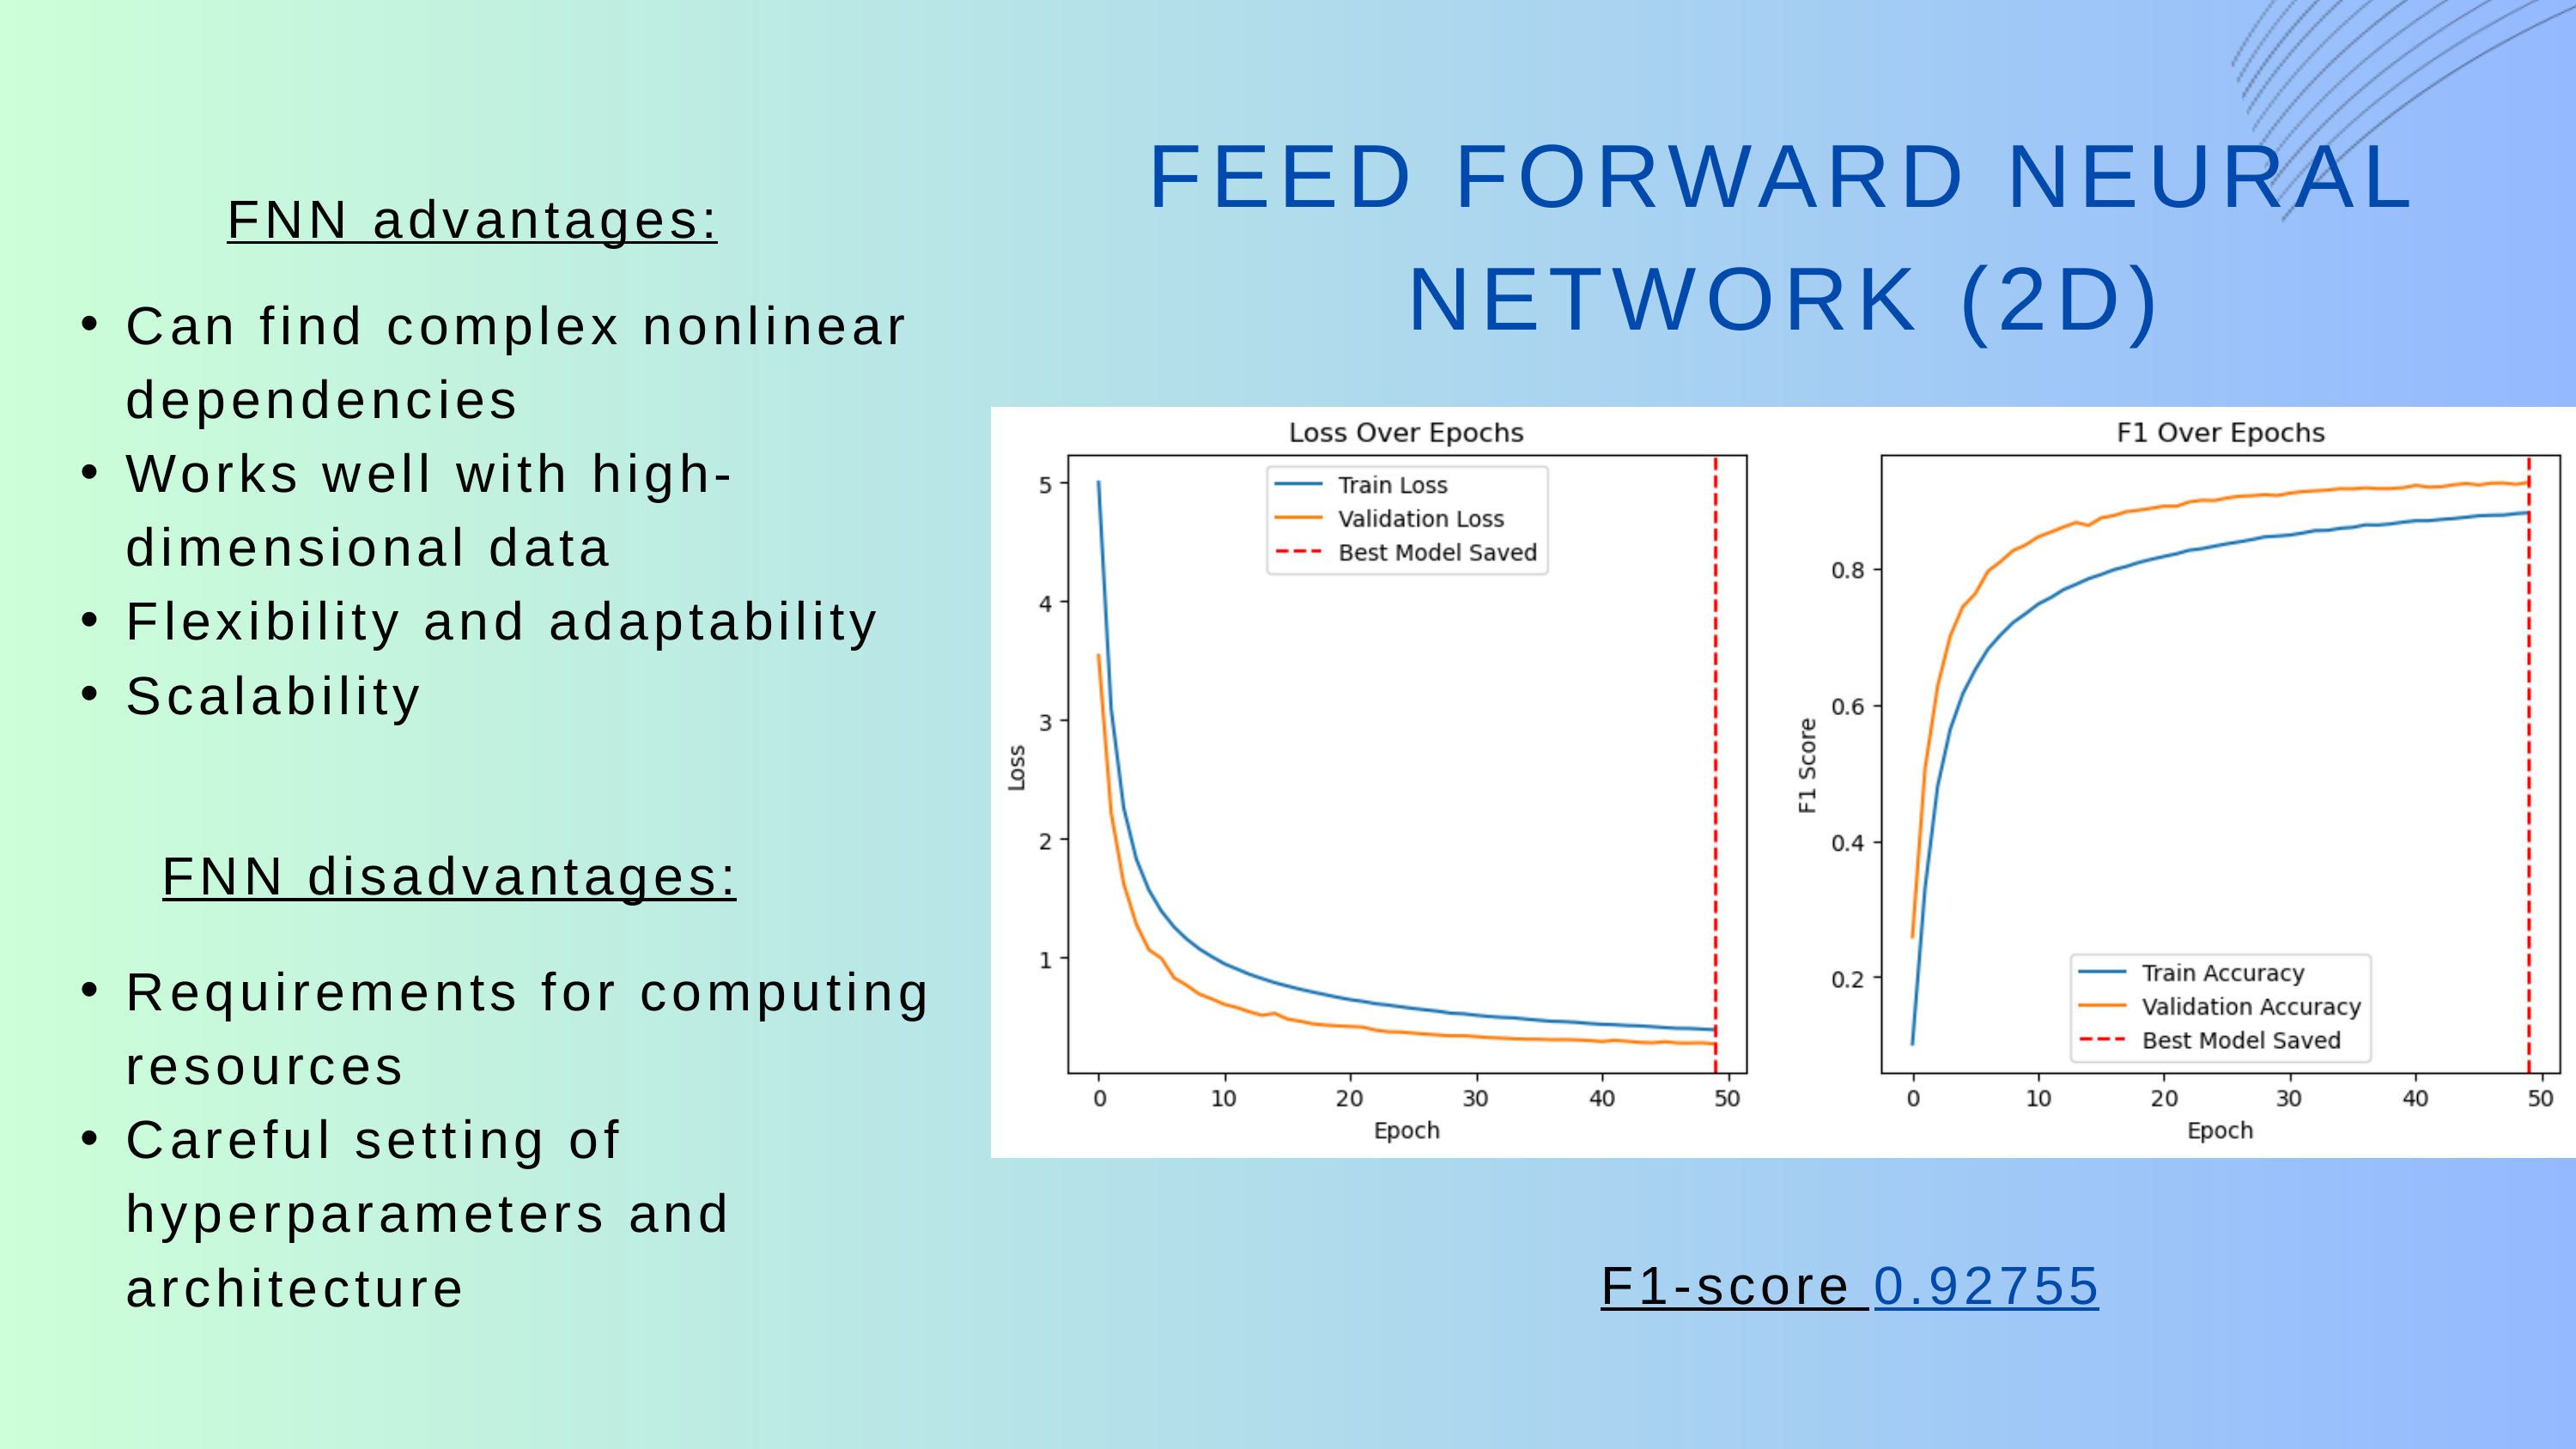

FEED FORWARD NEURAL NETWORK (2D)
FNN advantages:

Can find complex nonlinear dependencies
Works well with high-dimensional data
Flexibility and adaptability
Scalability

FNN disadvantages:
Requirements for computing resources
Careful setting of hyperparameters and architecture
F1-score 0.92755